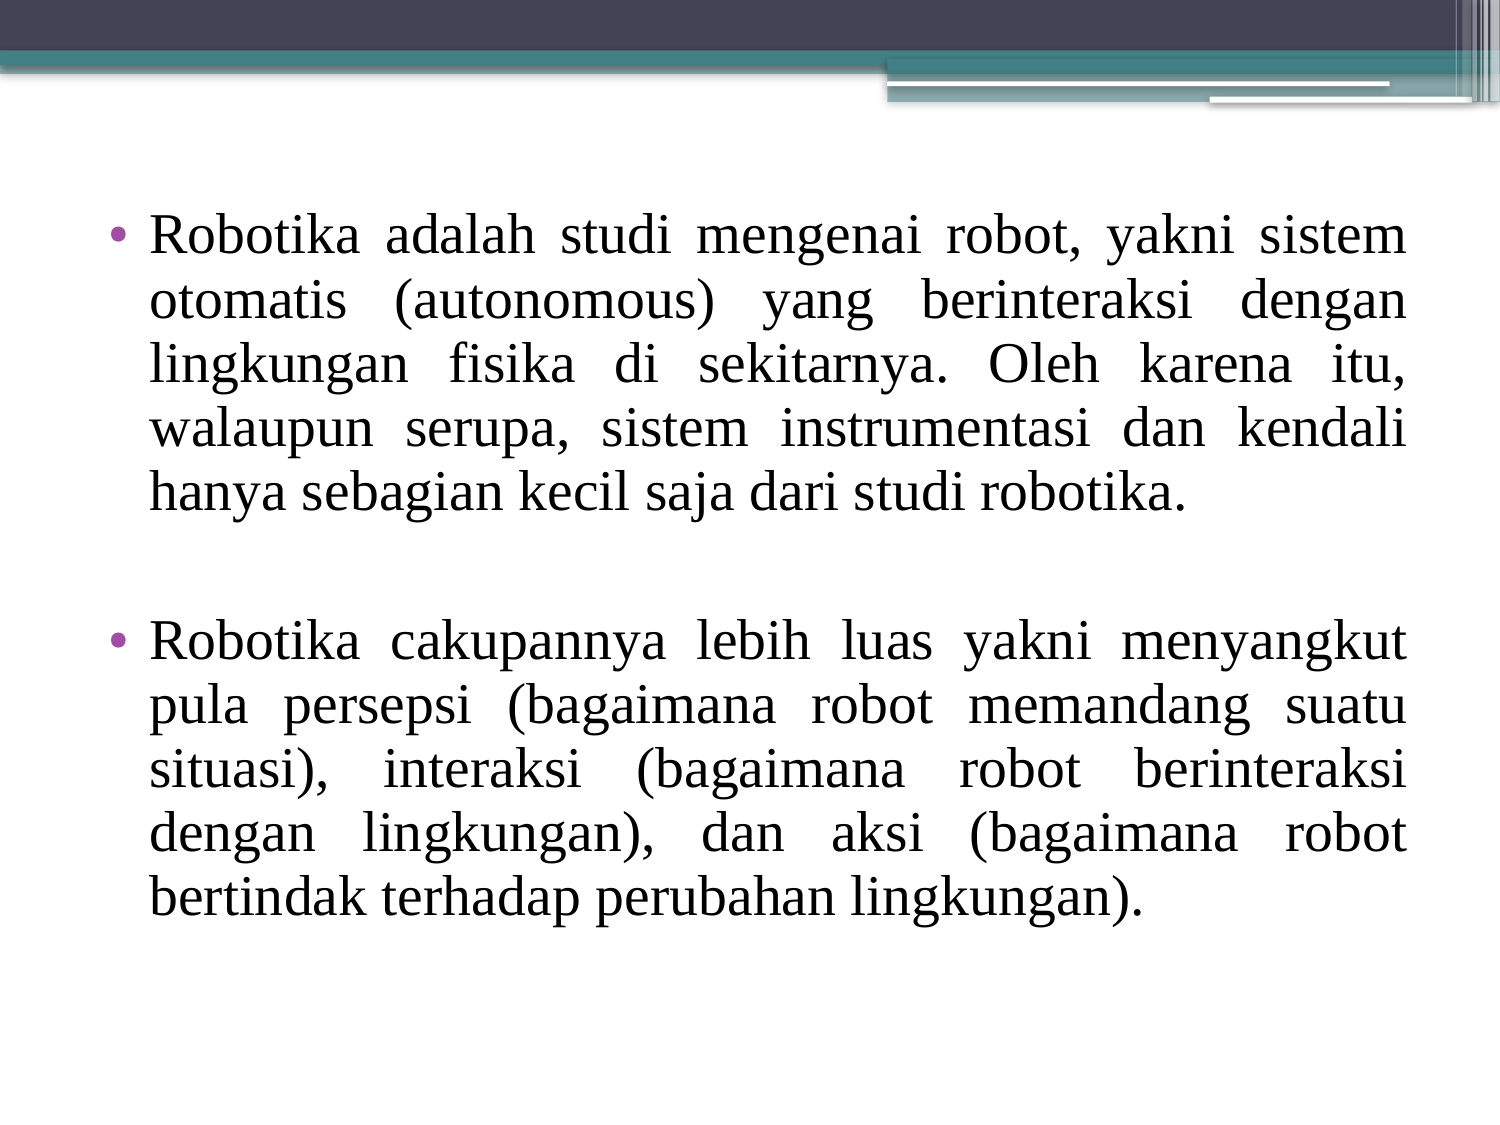

Robotika adalah studi mengenai robot, yakni sistem otomatis (autonomous) yang berinteraksi dengan lingkungan fisika di sekitarnya. Oleh karena itu, walaupun serupa, sistem instrumentasi dan kendali hanya sebagian kecil saja dari studi robotika.

Robotika cakupannya lebih luas yakni menyangkut pula persepsi (bagaimana robot memandang suatu situasi), interaksi (bagaimana robot berinteraksi dengan lingkungan), dan aksi (bagaimana robot bertindak terhadap perubahan lingkungan).